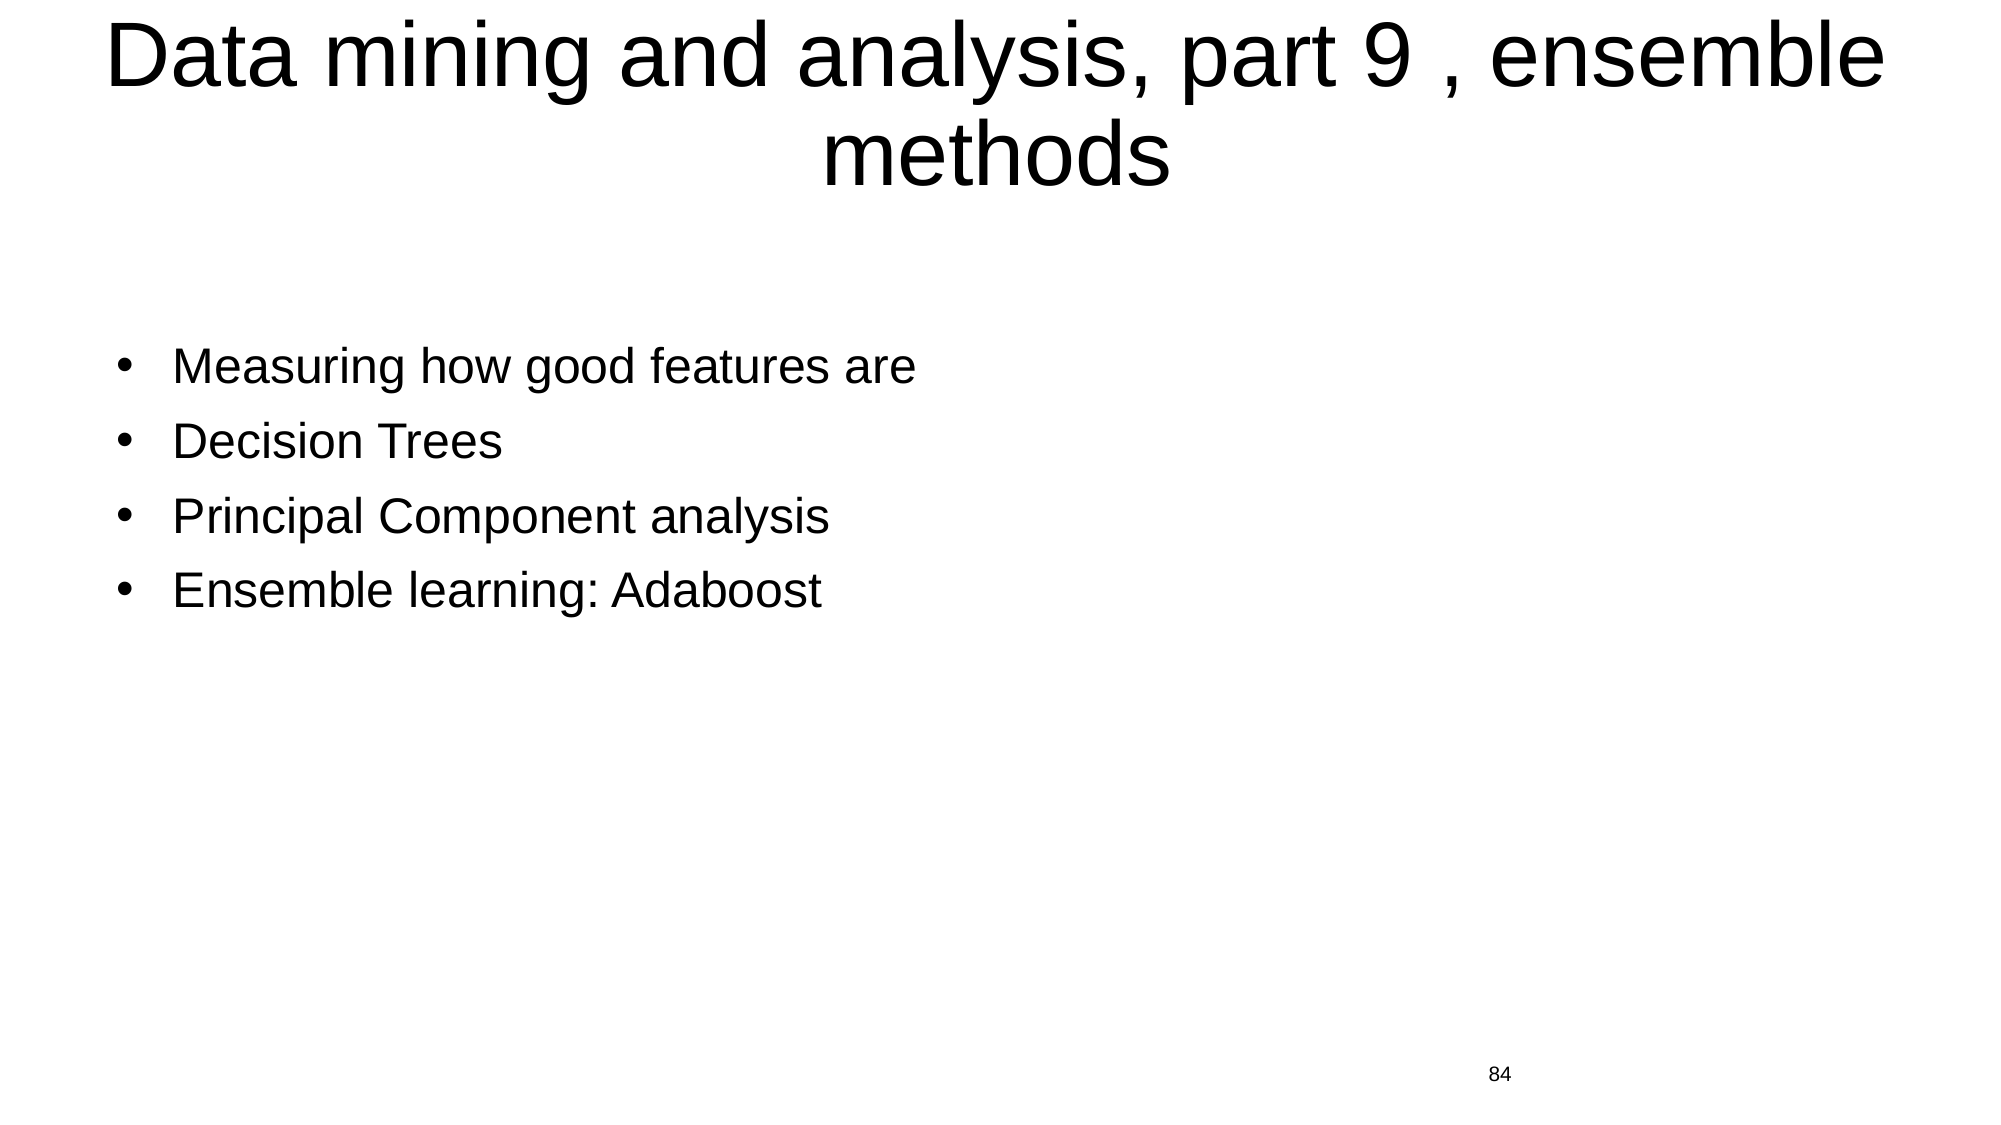

# Data mining and analysis, part 9 , ensemble methods
Measuring how good features are
Decision Trees
Principal Component analysis
Ensemble learning: Adaboost
84